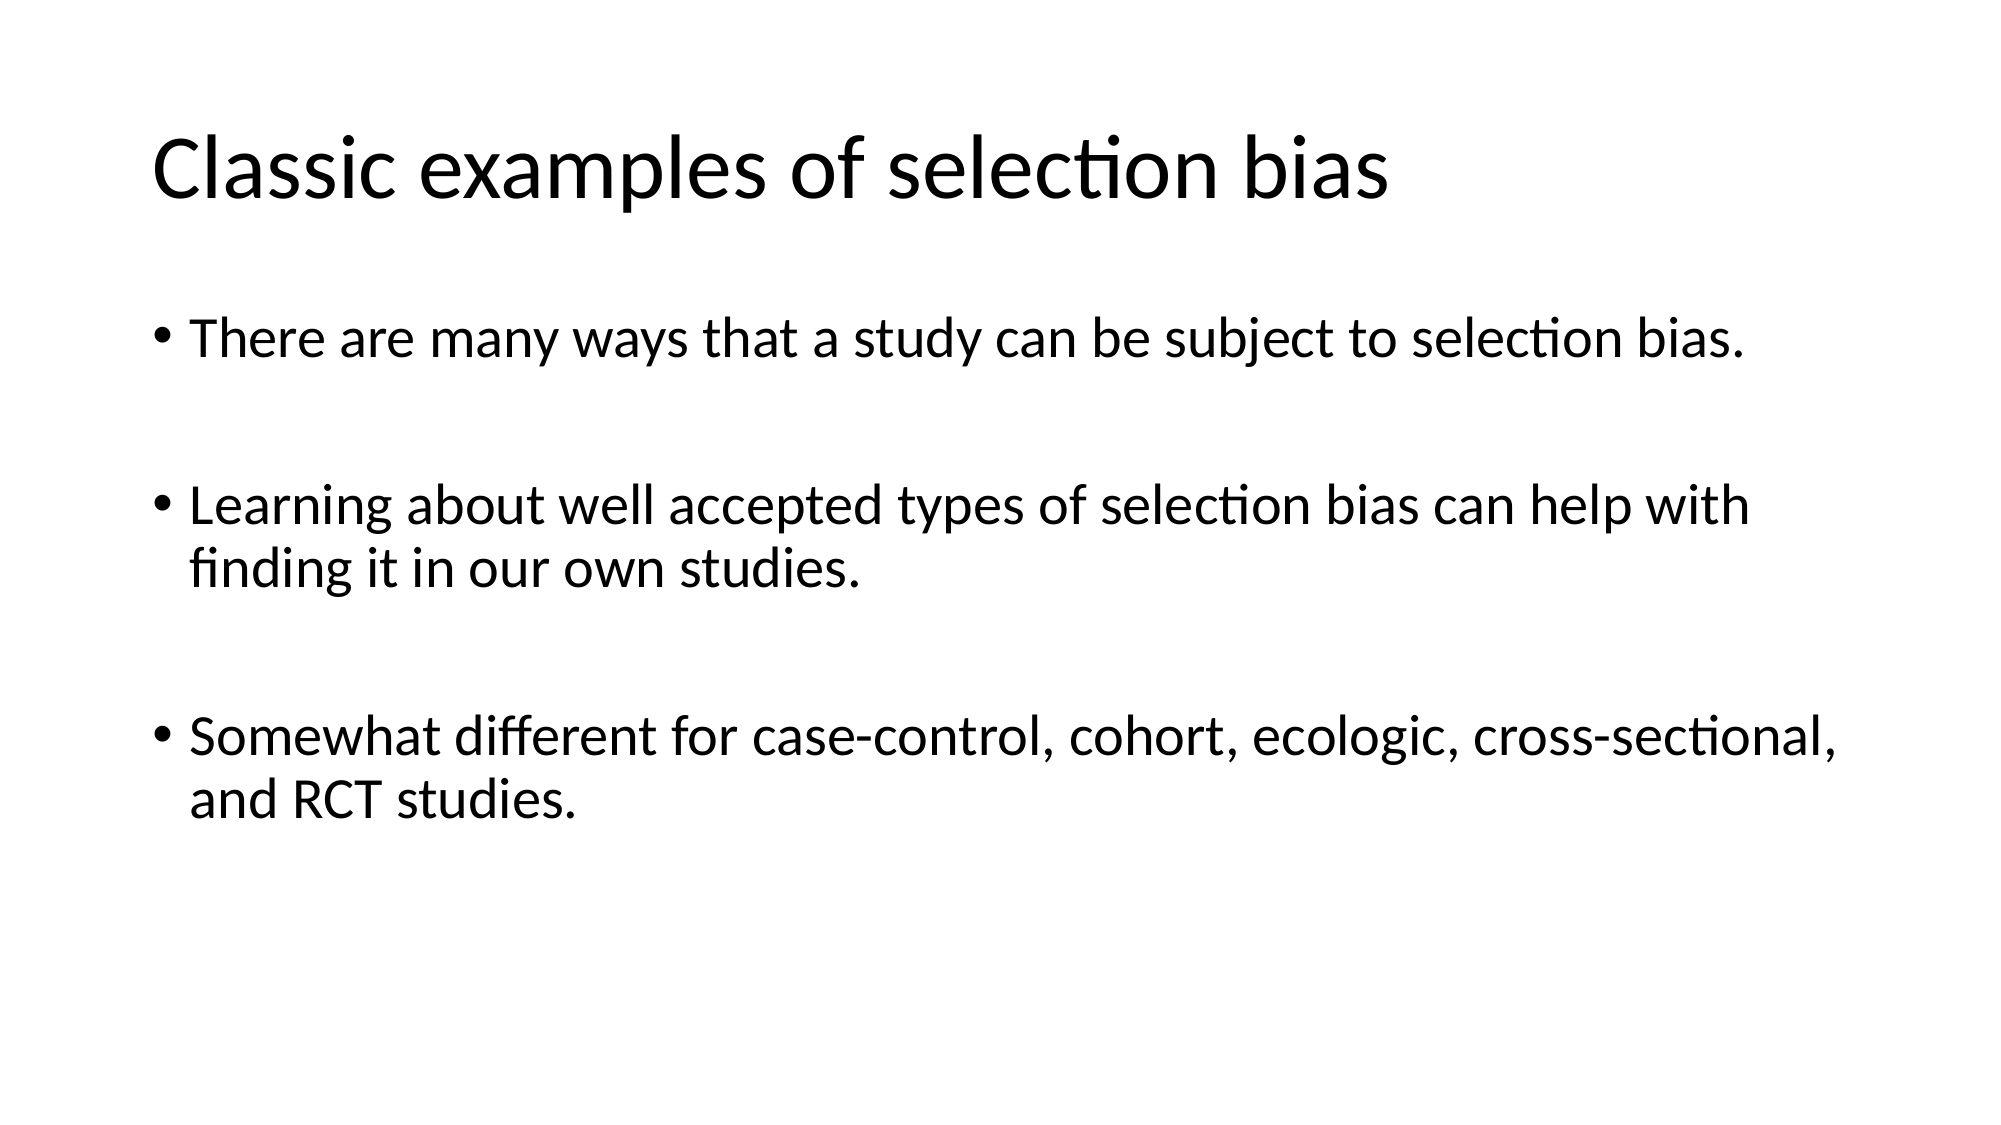

# Classic examples of selection bias
There are many ways that a study can be subject to selection bias.

Learning about well accepted types of selection bias can help with finding it in our own studies.

Somewhat different for case-control, cohort, ecologic, cross-sectional, and RCT studies.